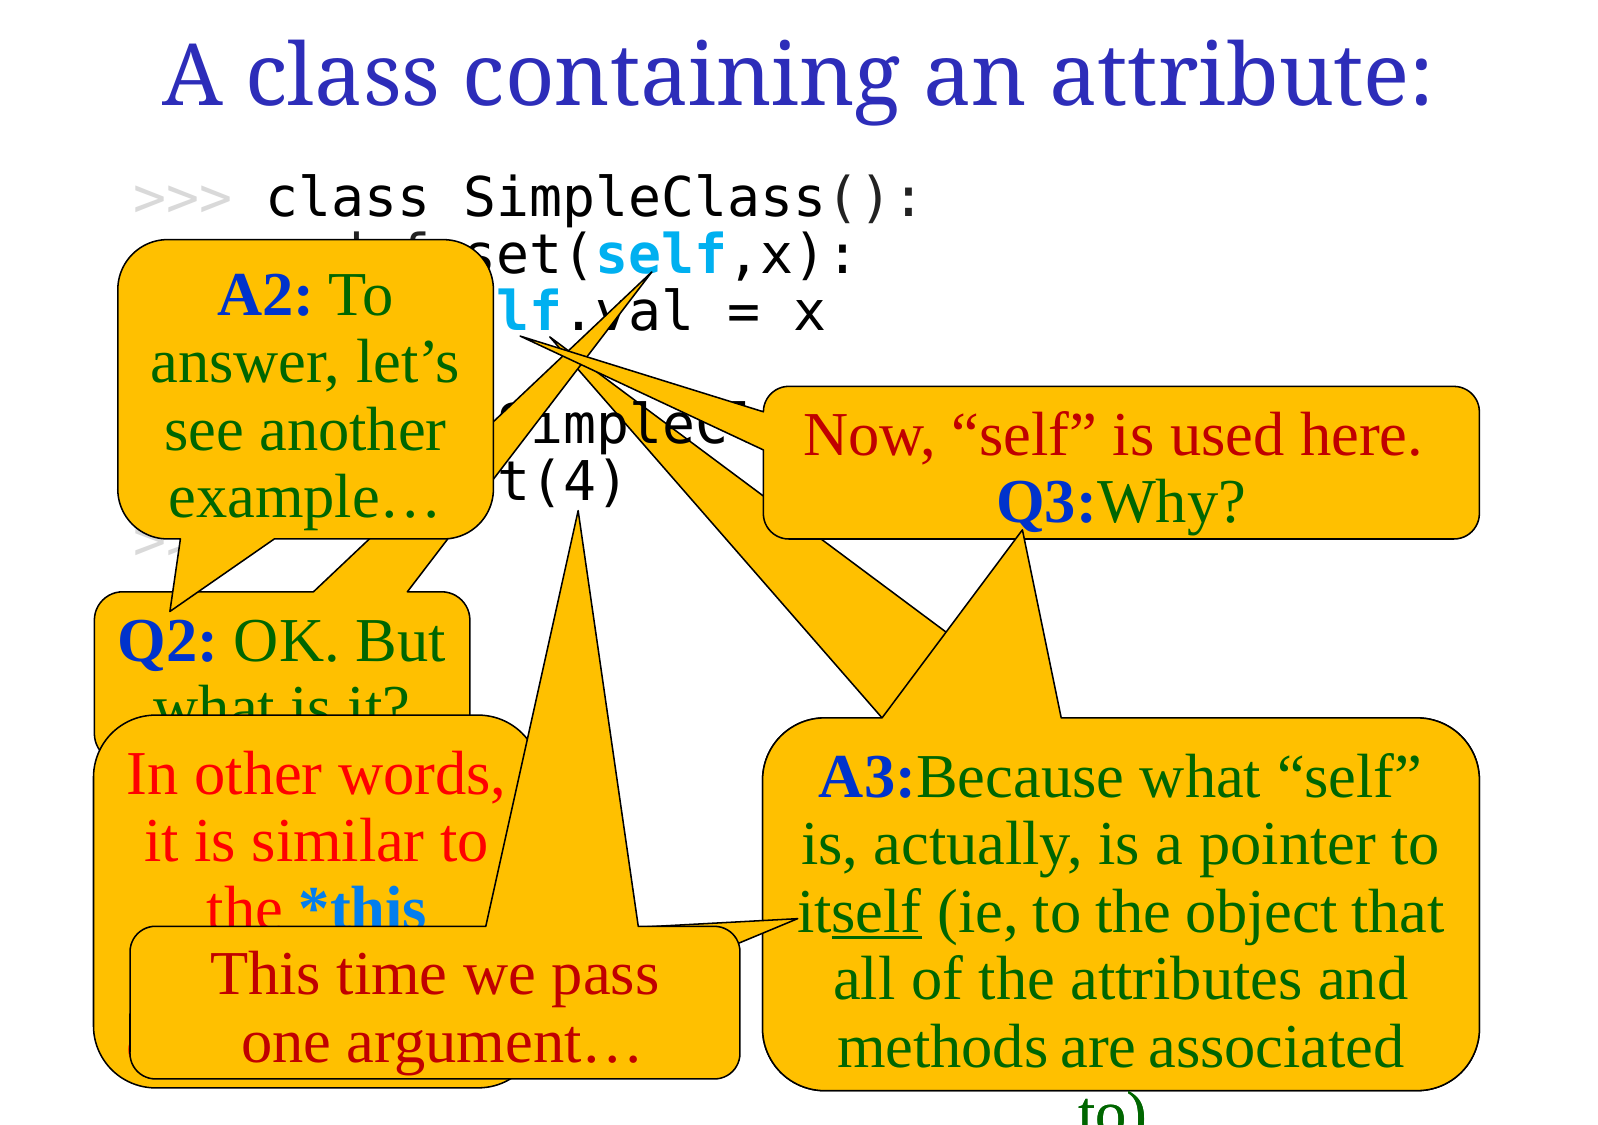

A class containing an attribute:
>>> class SimpleClass():
...   def set(self,x):
...      self.val = x
...
>>>
>>>
>>>
A2: To answer, let’s see another example…
Now, “self” is used here.
Q3:Why?
inst = SimpleClass()
inst.set(4)
Q2: OK. But what is it?
In other words, it is similar to the *this pointer in C++ class instances.
A3:Because what “self” is, actually, is a pointer to itself (ie, to the object that all of the attributes and methods are associated to).
A3:Because what “self” is, actually, is a pointer to itself (ie, to the object that all of the attributes and methods are associated to).
This time we pass
 one argument…